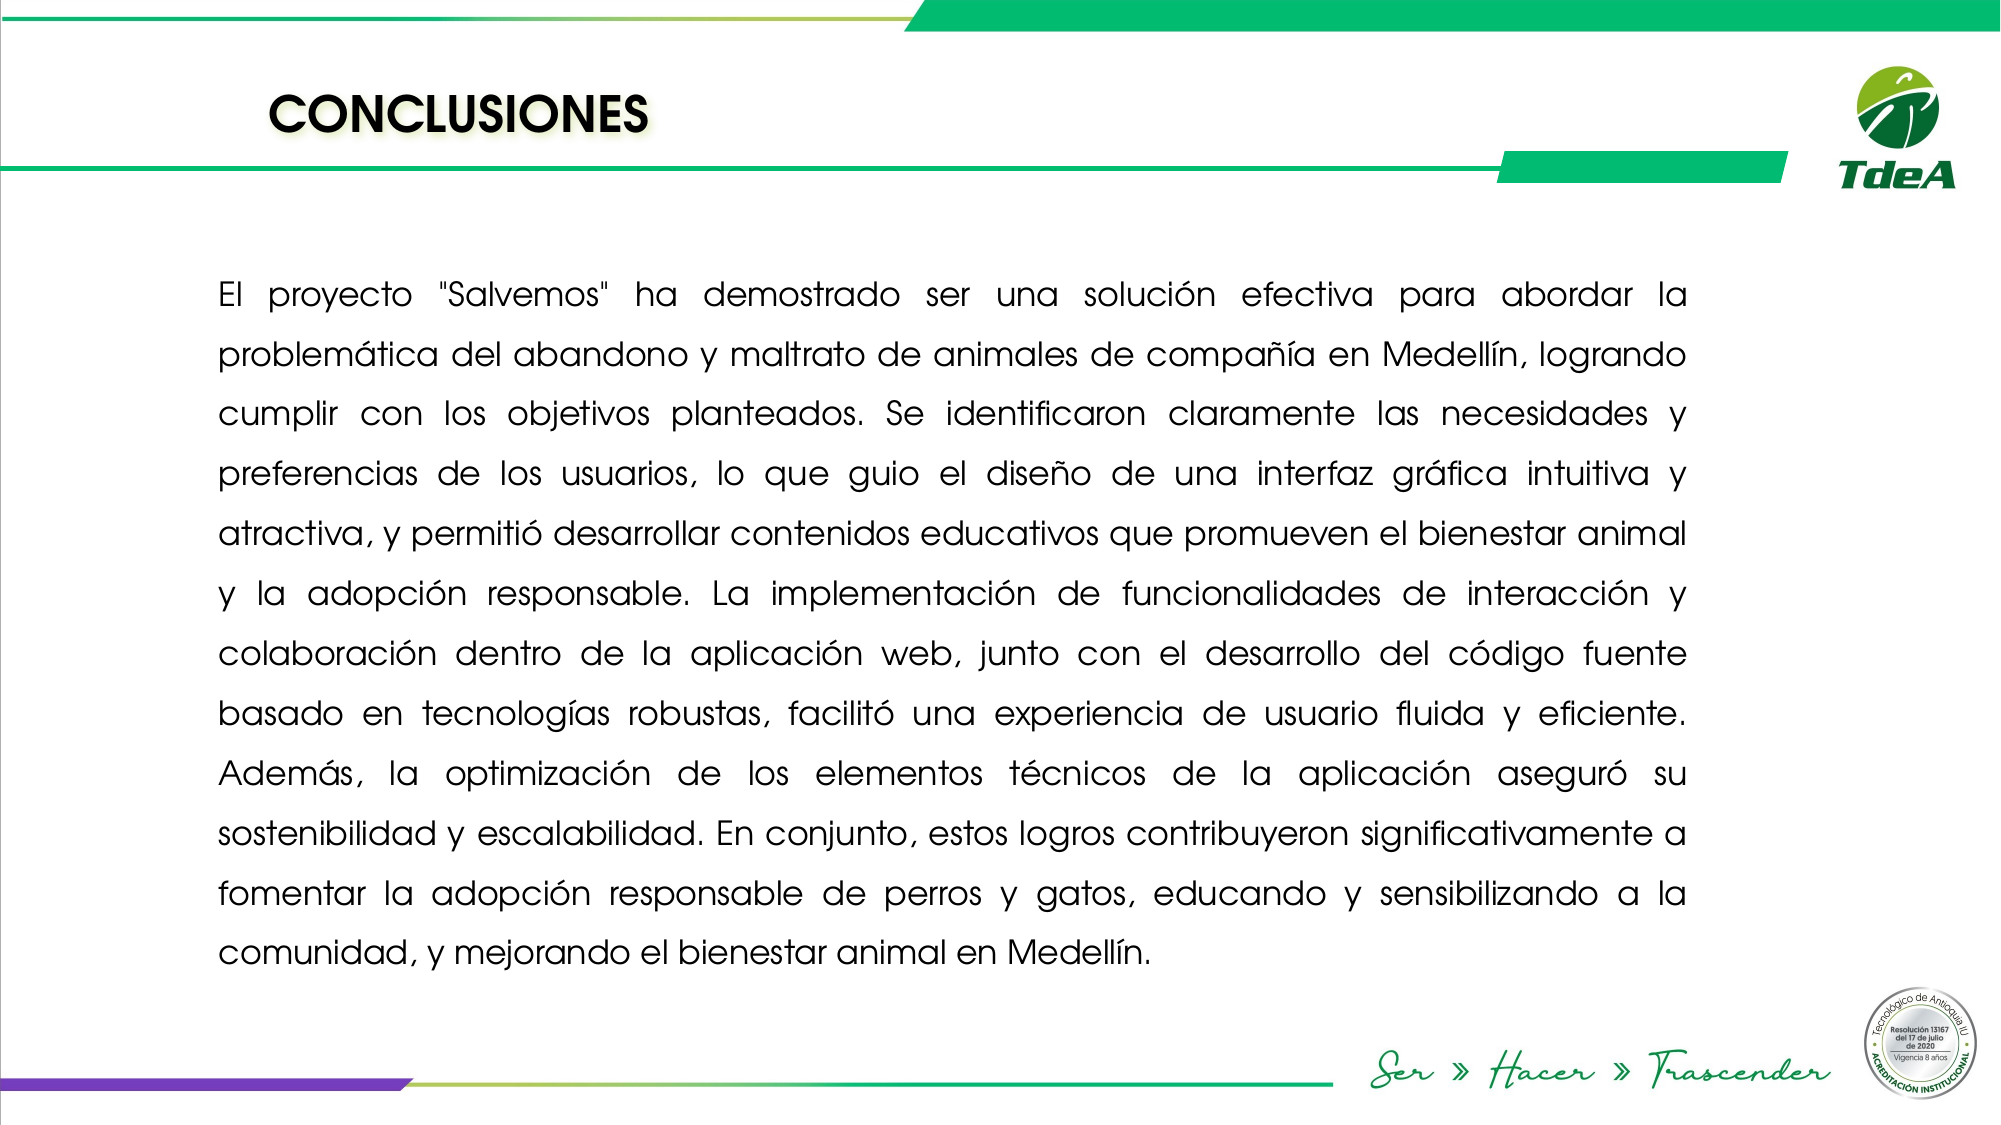

Presentación
CONCLUSIONES​​​

El proyecto "Salvemos" ha demostrado ser una solución efectiva para abordar la problemática del abandono y maltrato de animales de compañía en Medellín, logrando cumplir con los objetivos planteados. Se identificaron claramente las necesidades y preferencias de los usuarios, lo que guio el diseño de una interfaz gráfica intuitiva y atractiva, y permitió desarrollar contenidos educativos que promueven el bienestar animal y la adopción responsable. La implementación de funcionalidades de interacción y colaboración dentro de la aplicación web, junto con el desarrollo del código fuente basado en tecnologías robustas, facilitó una experiencia de usuario fluida y eficiente. Además, la optimización de los elementos técnicos de la aplicación aseguró su sostenibilidad y escalabilidad. En conjunto, estos logros contribuyeron significativamente a fomentar la adopción responsable de perros y gatos, educando y sensibilizando a la comunidad, y mejorando el bienestar animal en Medellín.